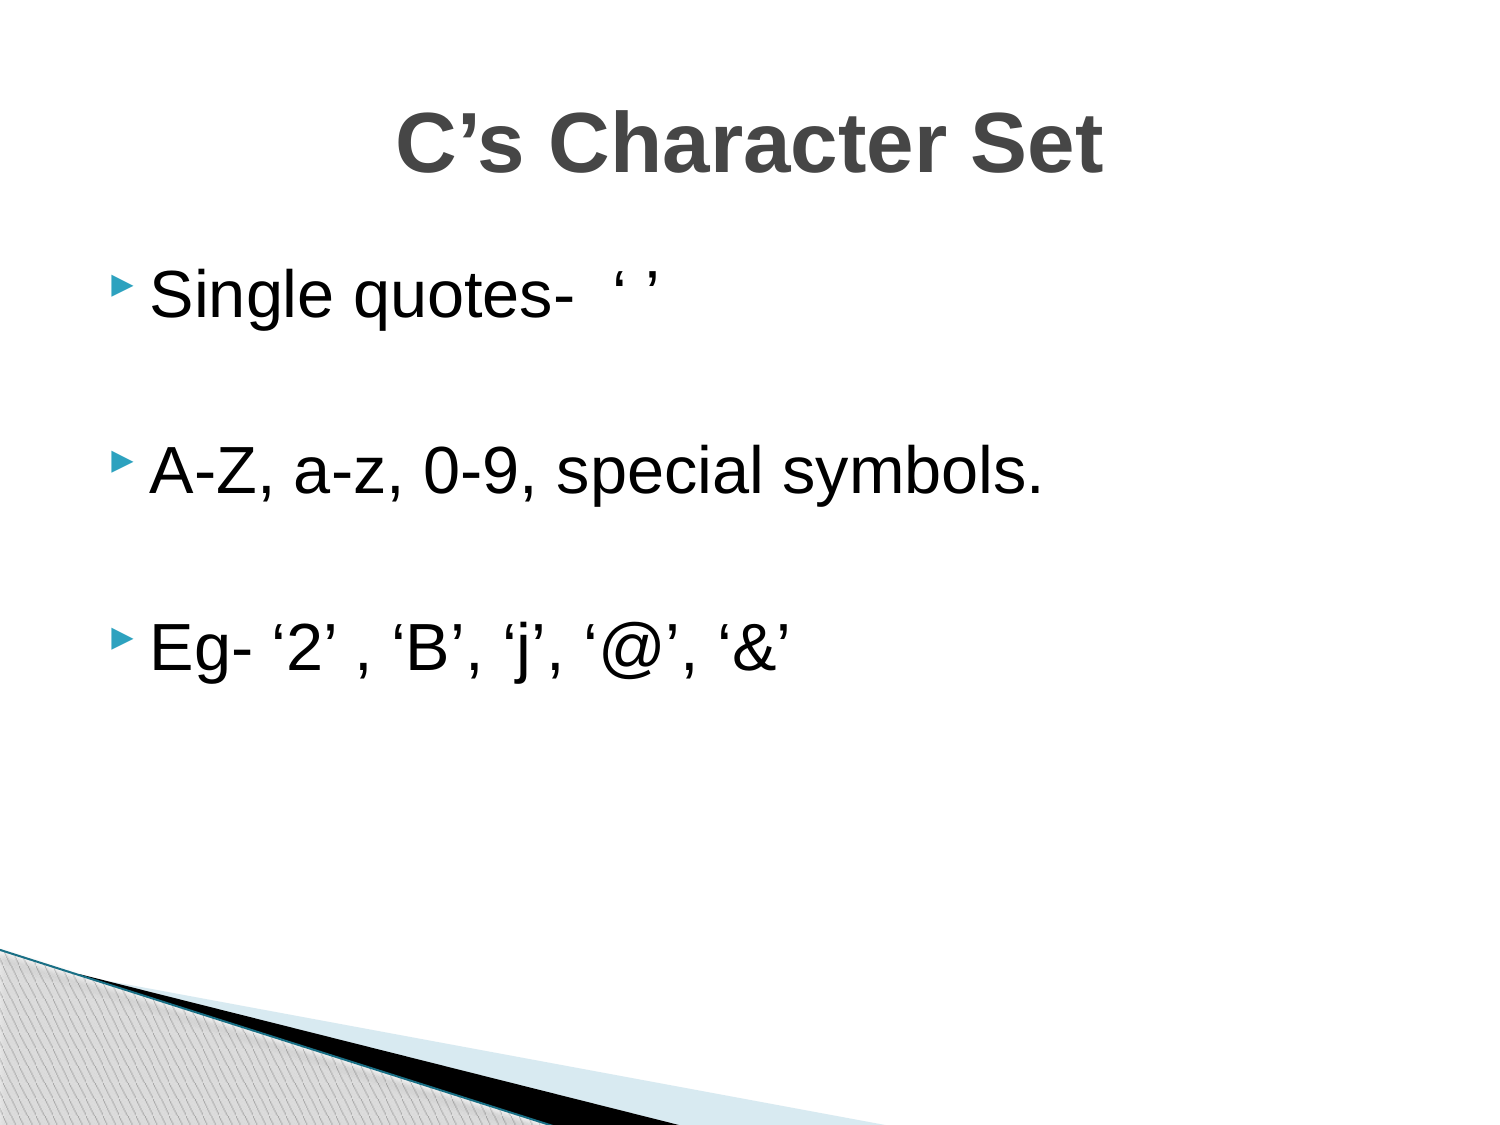

# C’s Character Set
Single quotes-  ‘ ’

A-Z, a-z, 0-9, special symbols.

Eg- ‘2’ , ‘B’, ‘j’, ‘@’, ‘&’